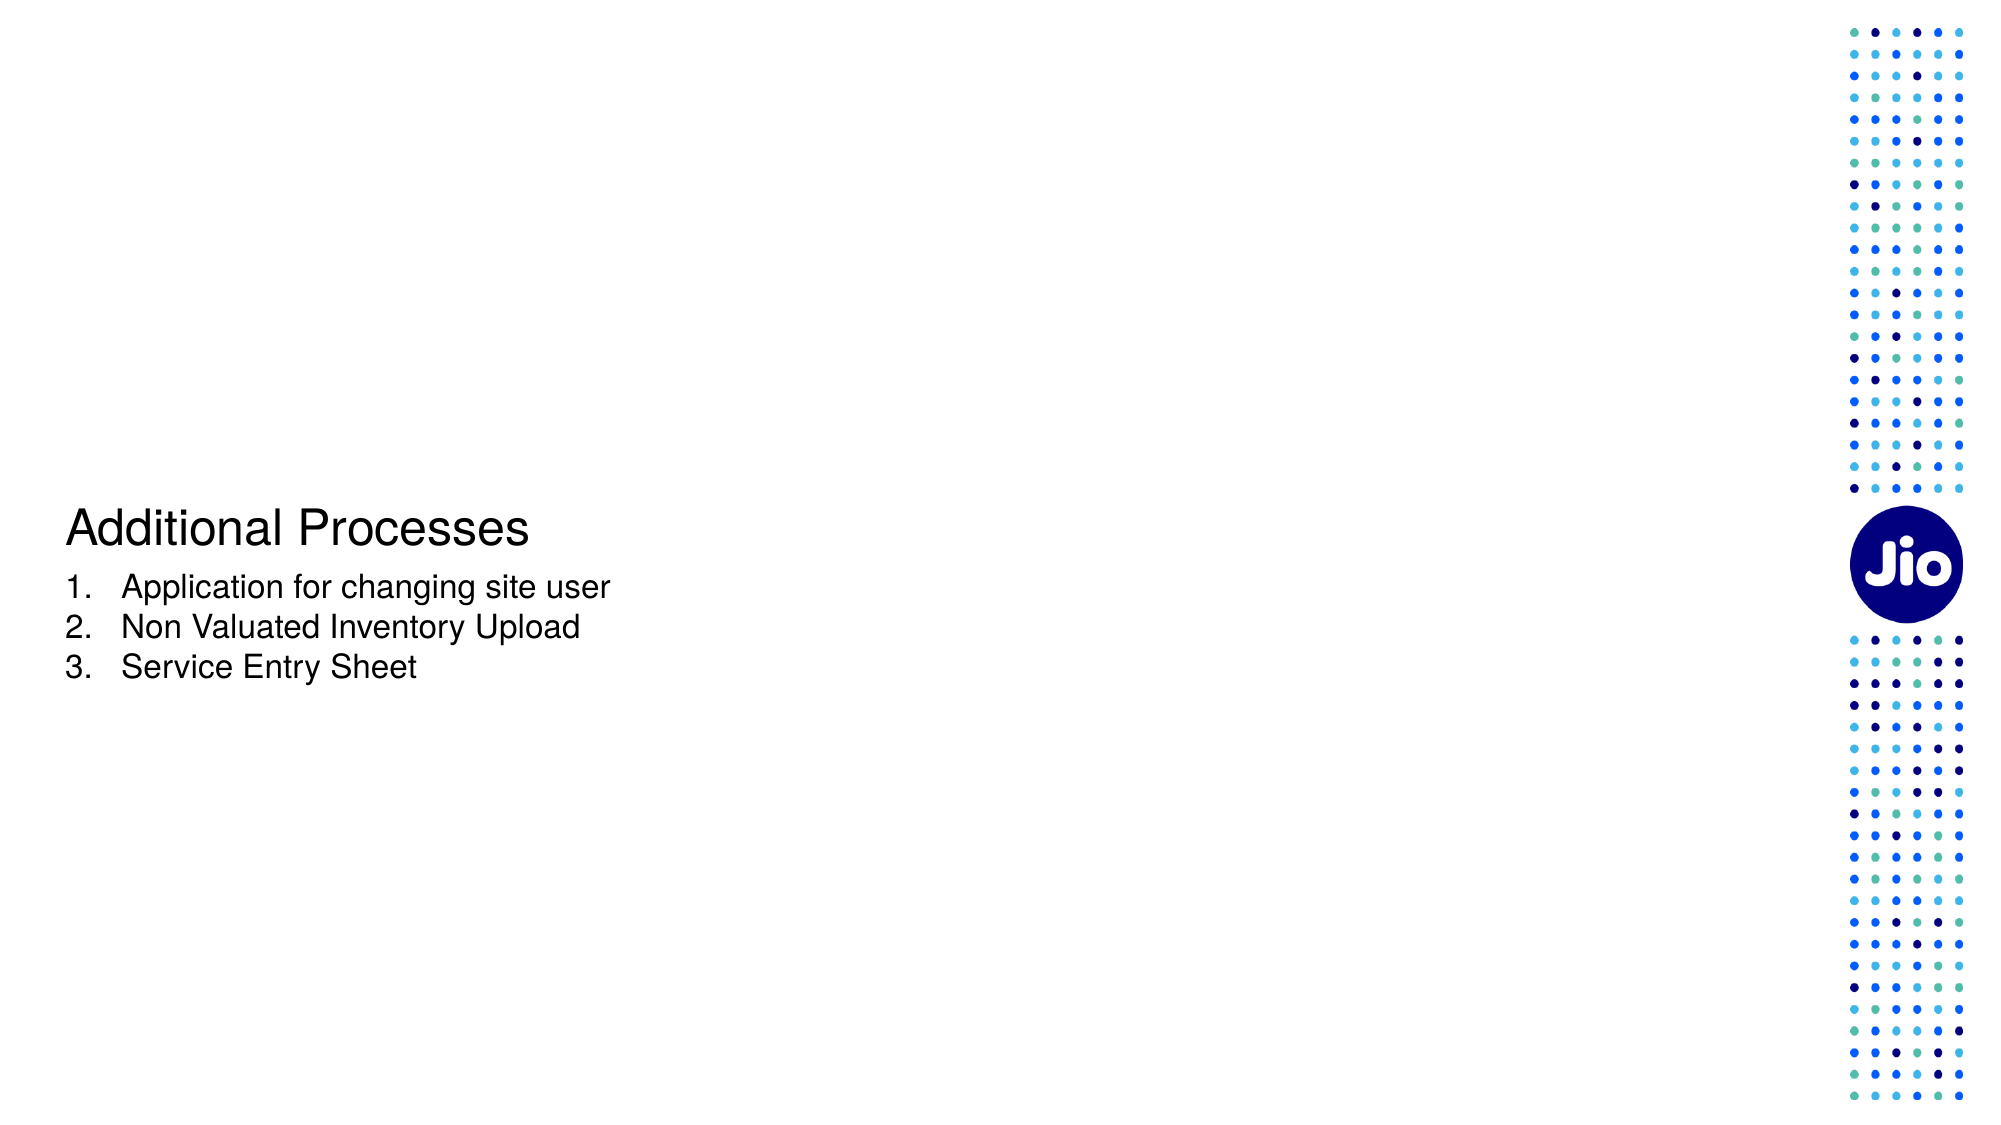

Additional Processes
Application for changing site user
Non Valuated Inventory Upload
Service Entry Sheet